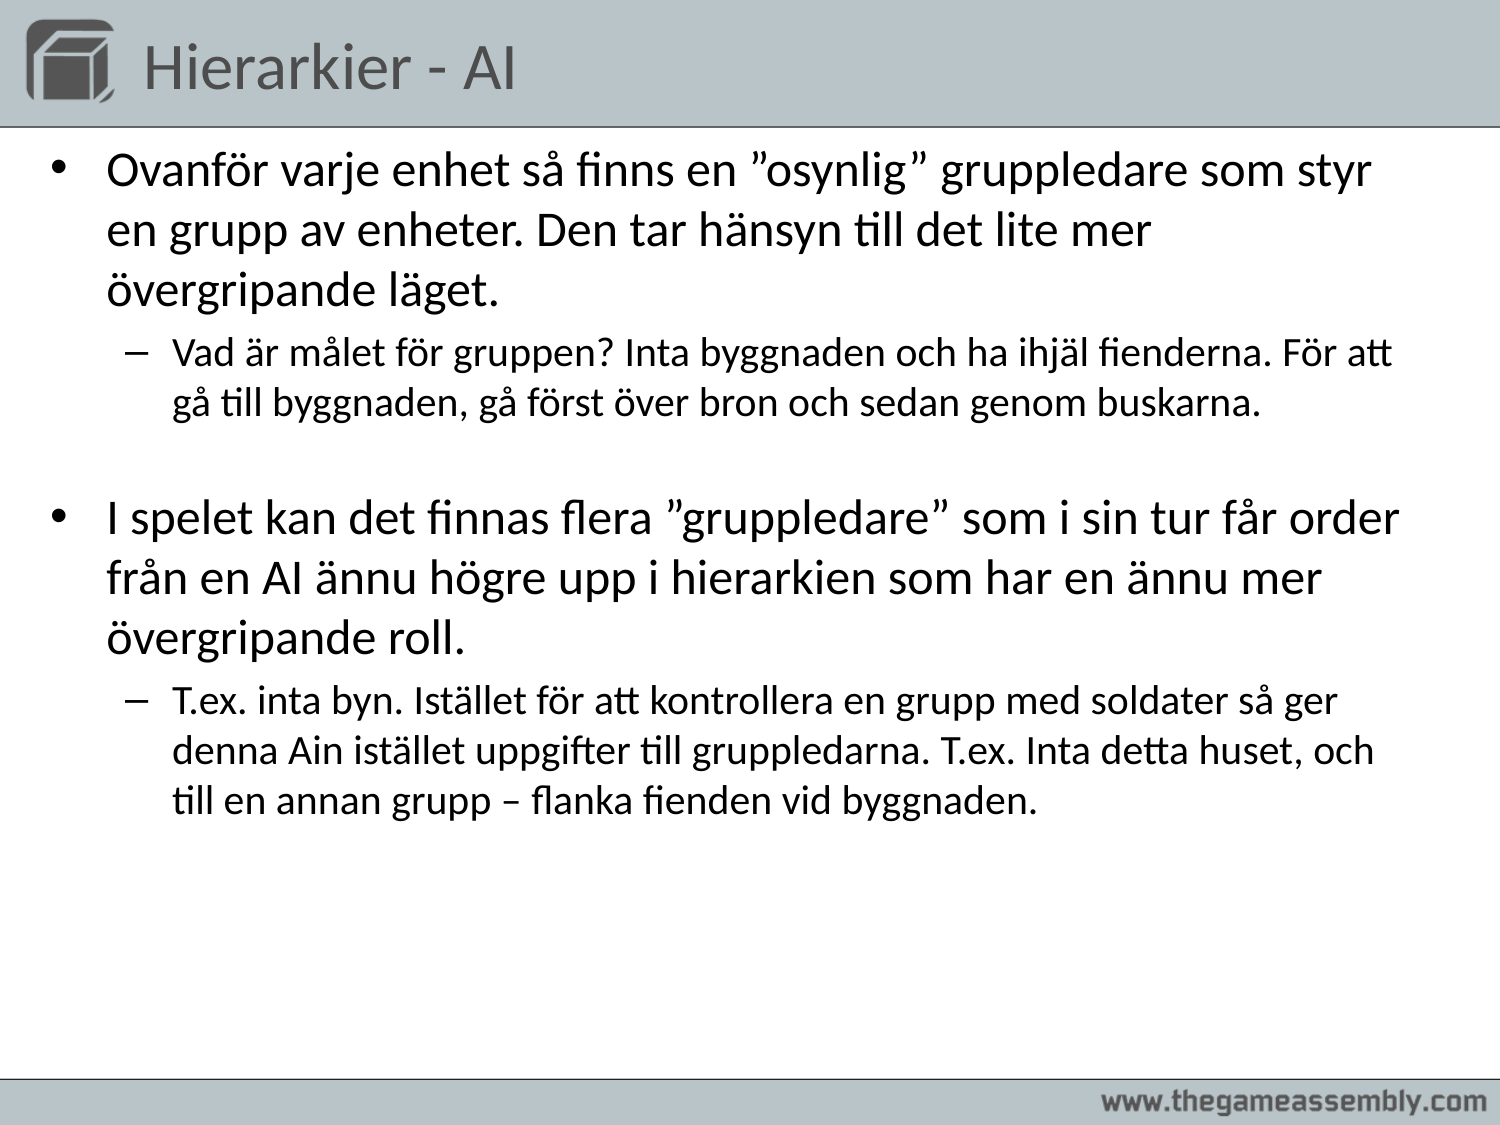

# Hierarkier - AI

Ovanför varje enhet så finns en ”osynlig” gruppledare som styr en grupp av enheter. Den tar hänsyn till det lite mer övergripande läget.
Vad är målet för gruppen? Inta byggnaden och ha ihjäl fienderna. För att gå till byggnaden, gå först över bron och sedan genom buskarna.
I spelet kan det finnas flera ”gruppledare” som i sin tur får order från en AI ännu högre upp i hierarkien som har en ännu mer övergripande roll.
T.ex. inta byn. Istället för att kontrollera en grupp med soldater så ger denna Ain istället uppgifter till gruppledarna. T.ex. Inta detta huset, och till en annan grupp – flanka fienden vid byggnaden.